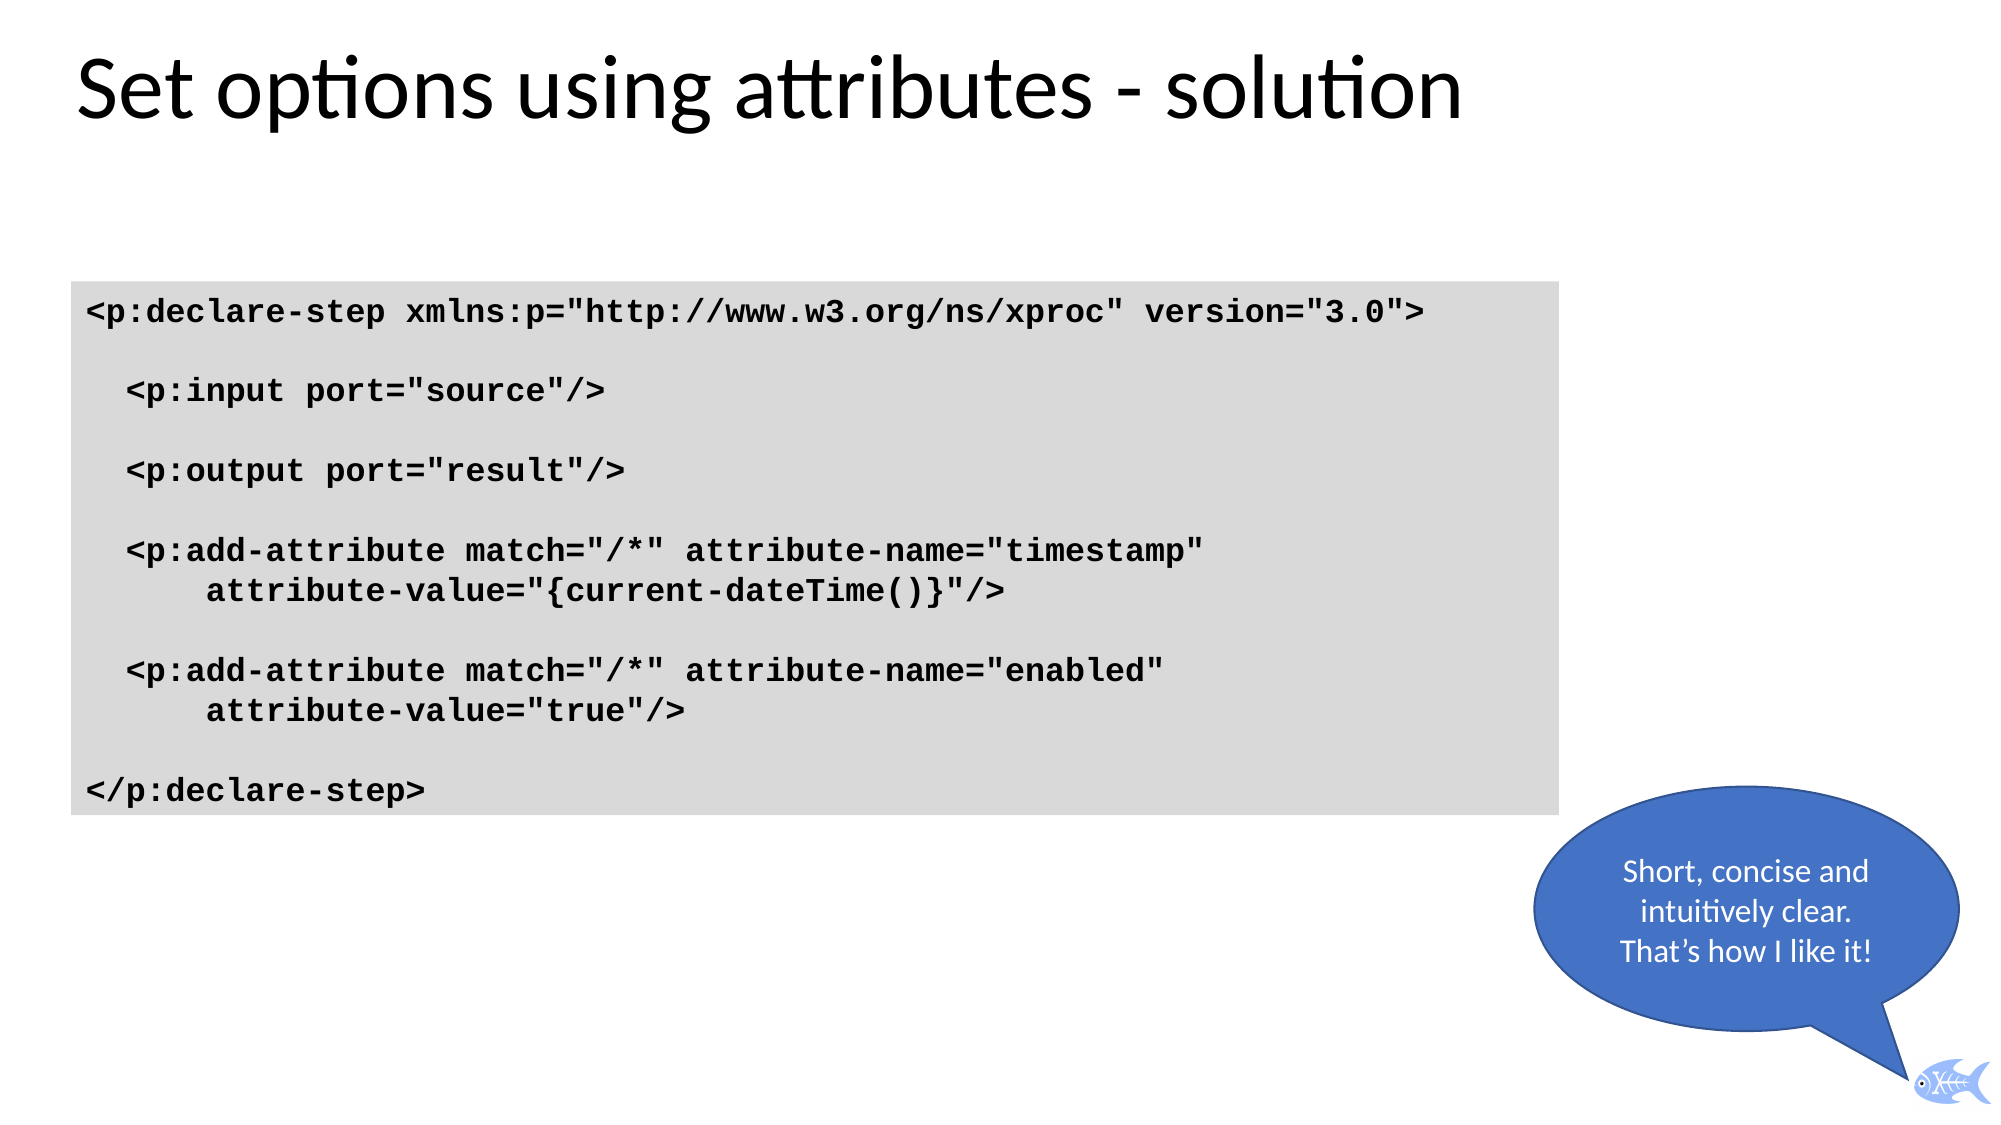

# Set options using attributes - solution
<p:declare-step xmlns:p="http://www.w3.org/ns/xproc" version="3.0">

  <p:input port="source"/>

  <p:output port="result"/>

  <p:add-attribute match="/*" attribute-name="timestamp"
      attribute-value="{current-dateTime()}"/>

  <p:add-attribute match="/*" attribute-name="enabled"
      attribute-value="true"/>

</p:declare-step>
Short, concise and intuitively clear. That’s how I like it!